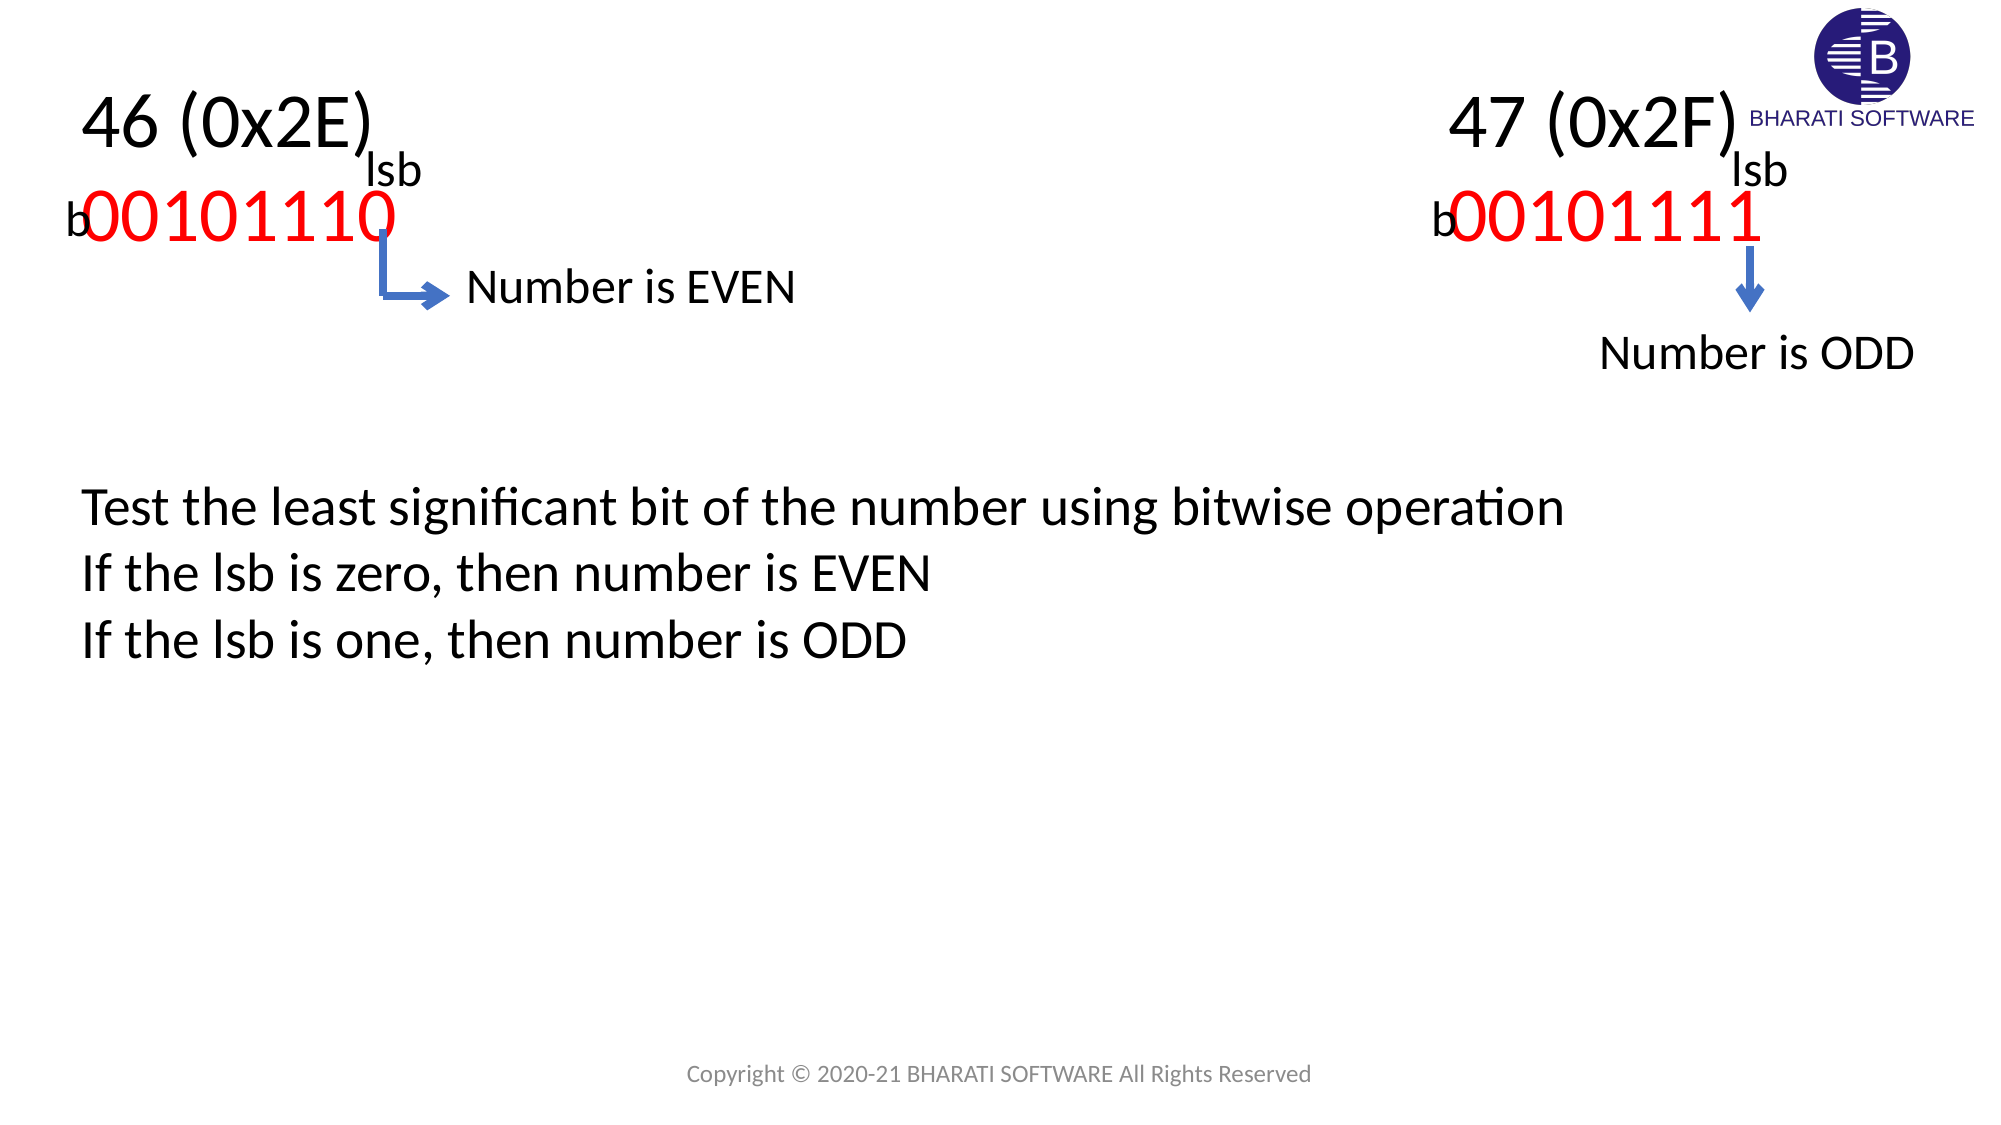

47 (0x2F)
00101111
46 (0x2E)
00101110
lsb
lsb
b
b
Number is EVEN
Number is ODD
Test the least significant bit of the number using bitwise operation
If the lsb is zero, then number is EVEN
If the lsb is one, then number is ODD
Copyright © 2020-21 BHARATI SOFTWARE All Rights Reserved